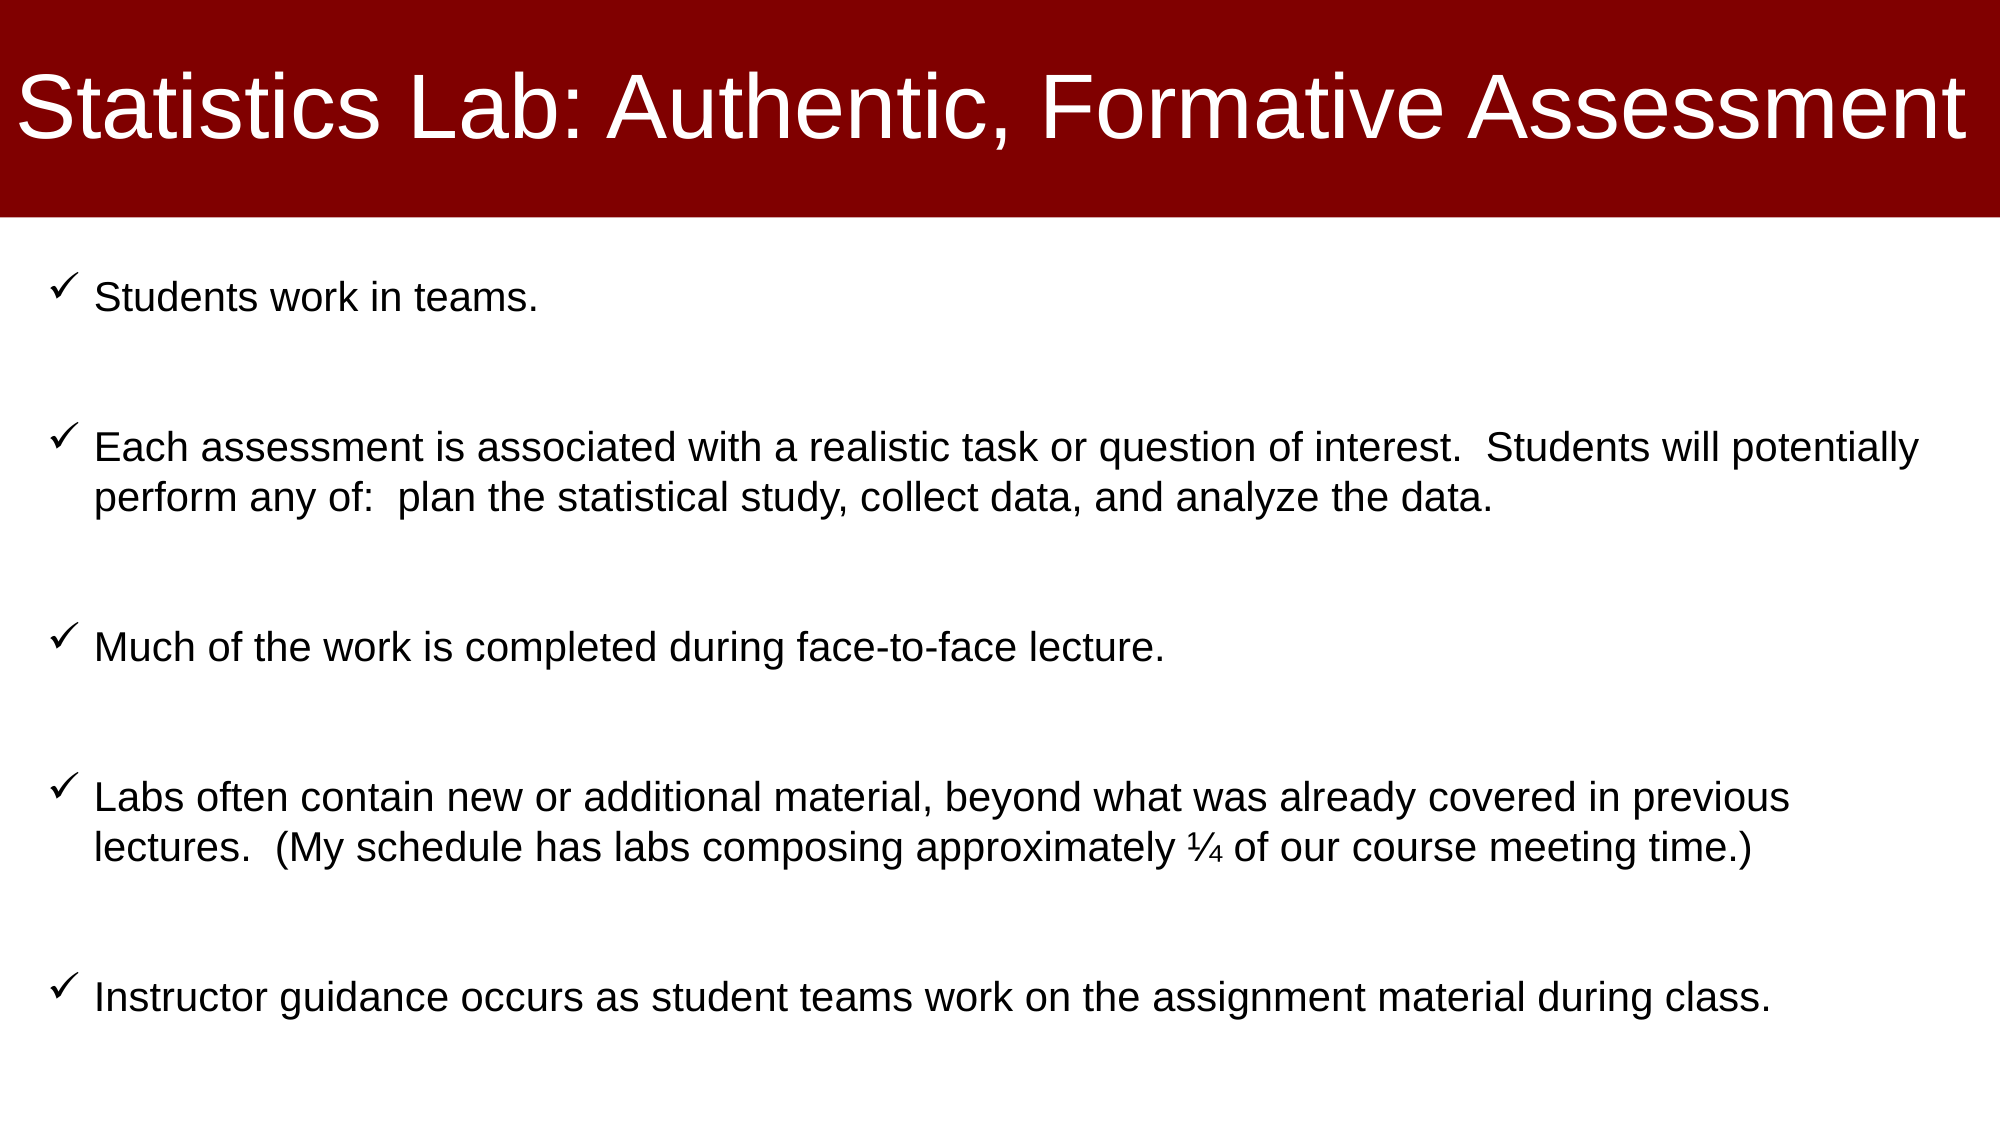

# Statistics Lab: Authentic, Formative Assessment
Students work in teams.

Each assessment is associated with a realistic task or question of interest.  Students will potentially perform any of:  plan the statistical study, collect data, and analyze the data.

Much of the work is completed during face-to-face lecture.

Labs often contain new or additional material, beyond what was already covered in previous lectures.  (My schedule has labs composing approximately ¼ of our course meeting time.)

Instructor guidance occurs as student teams work on the assignment material during class.